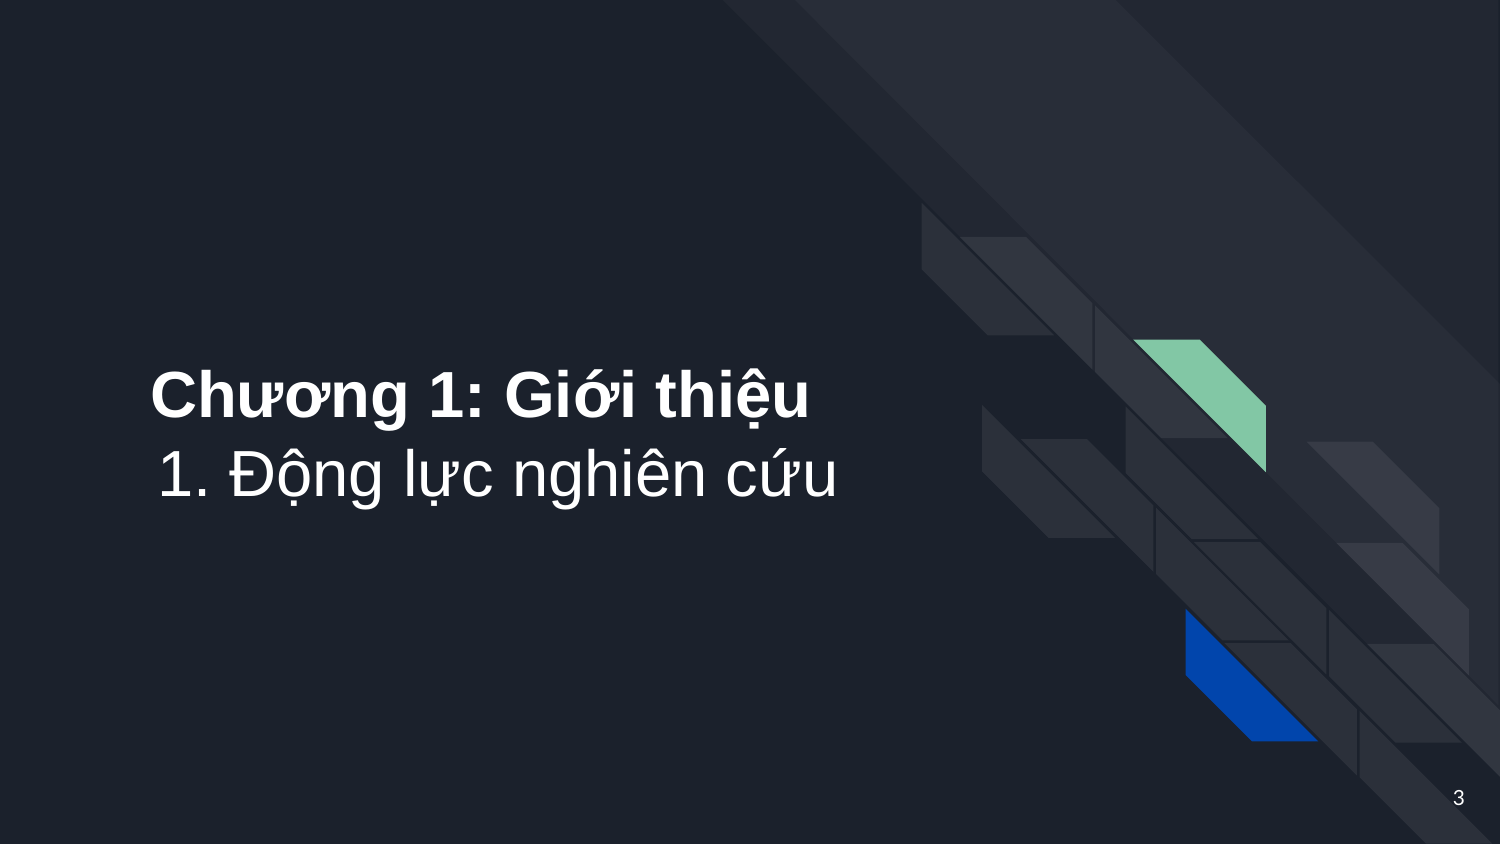

# Chương 1: Giới thiệu
Động lực nghiên cứu
3